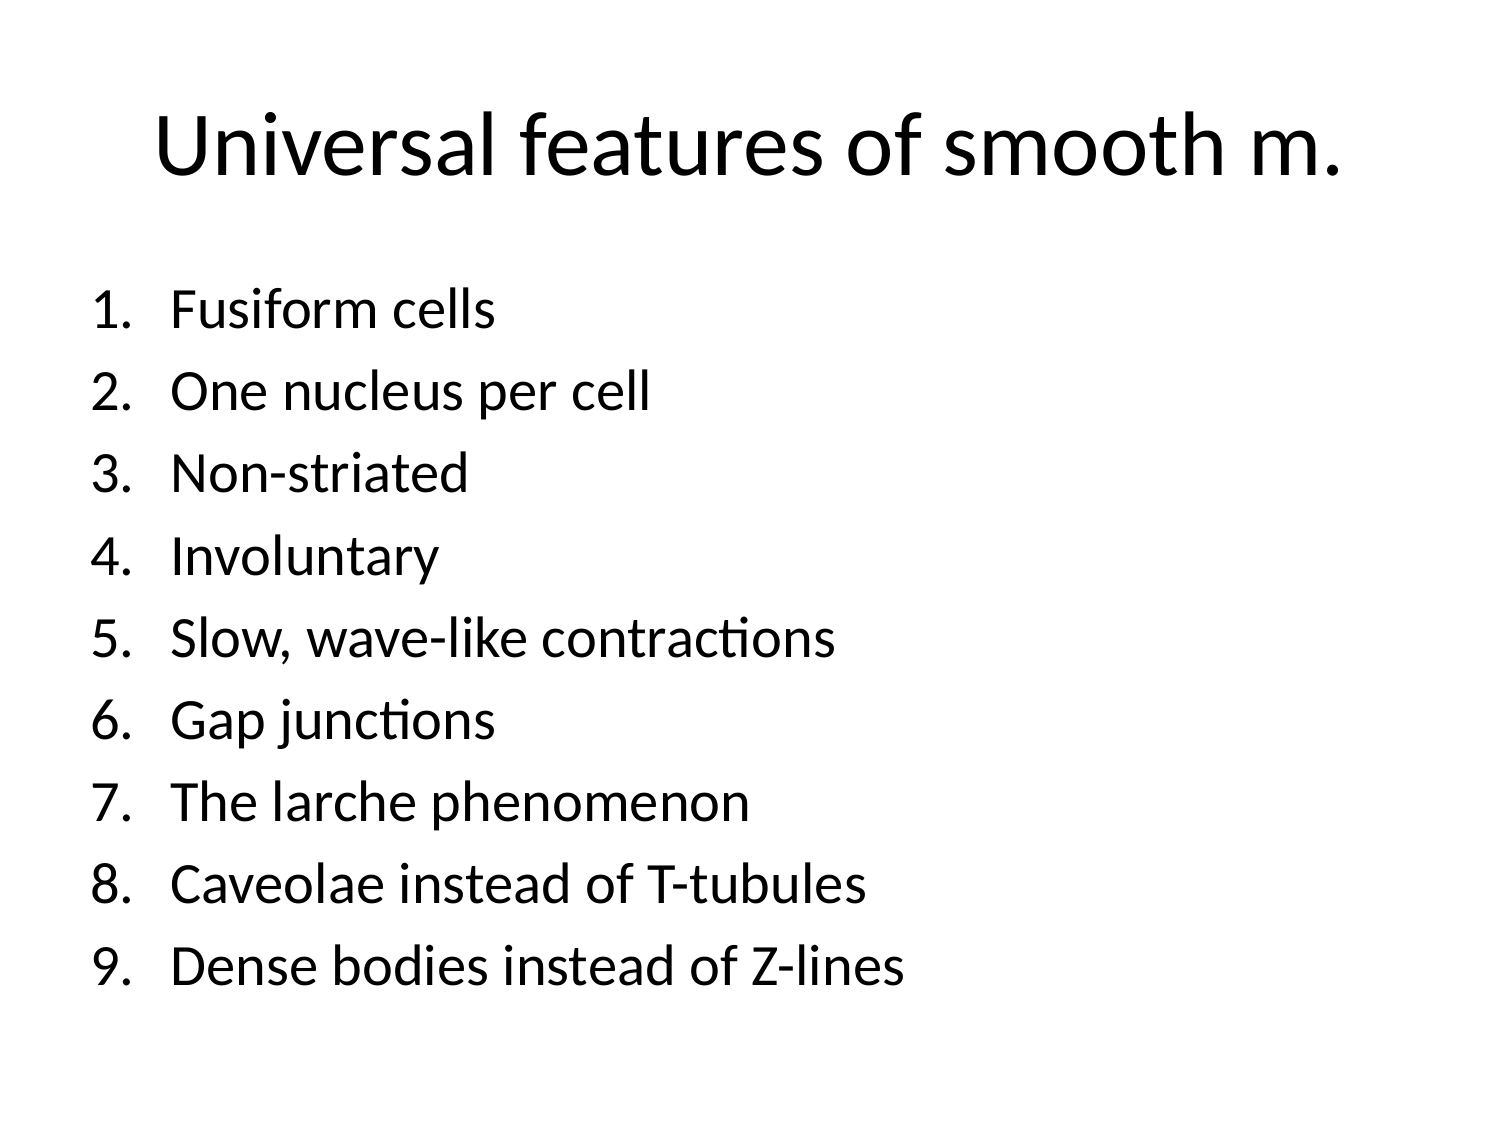

# Universal features of smooth m.
Fusiform cells
One nucleus per cell
Non-striated
Involuntary
Slow, wave-like contractions
Gap junctions
The larche phenomenon
Caveolae instead of T-tubules
Dense bodies instead of Z-lines